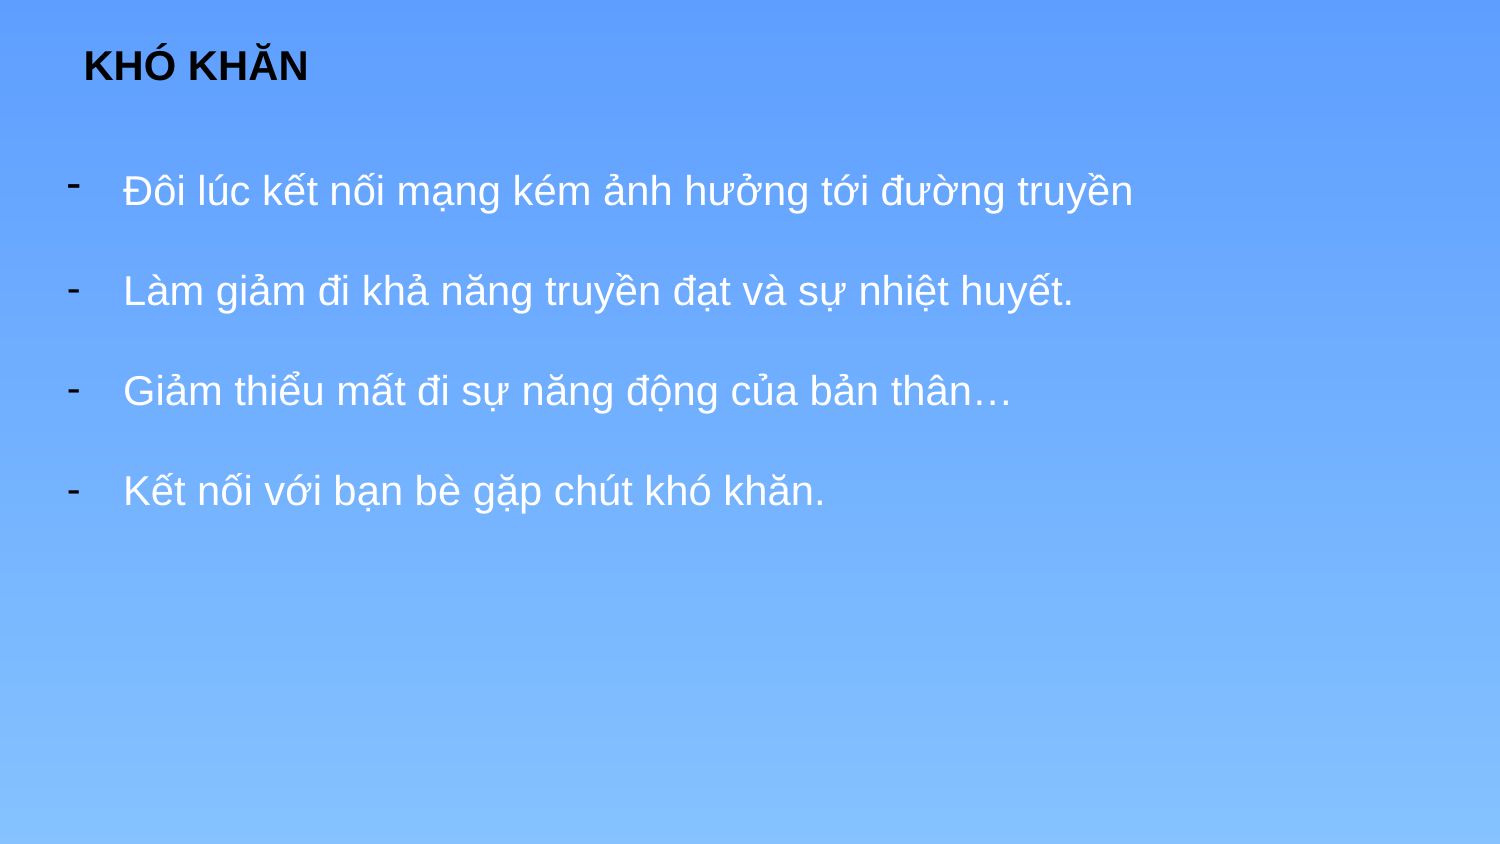

KHÓ KHĂN
Đôi lúc kết nối mạng kém ảnh hưởng tới đường truyền

Làm giảm đi khả năng truyền đạt và sự nhiệt huyết.

Giảm thiểu mất đi sự năng động của bản thân…

Kết nối với bạn bè gặp chút khó khăn.